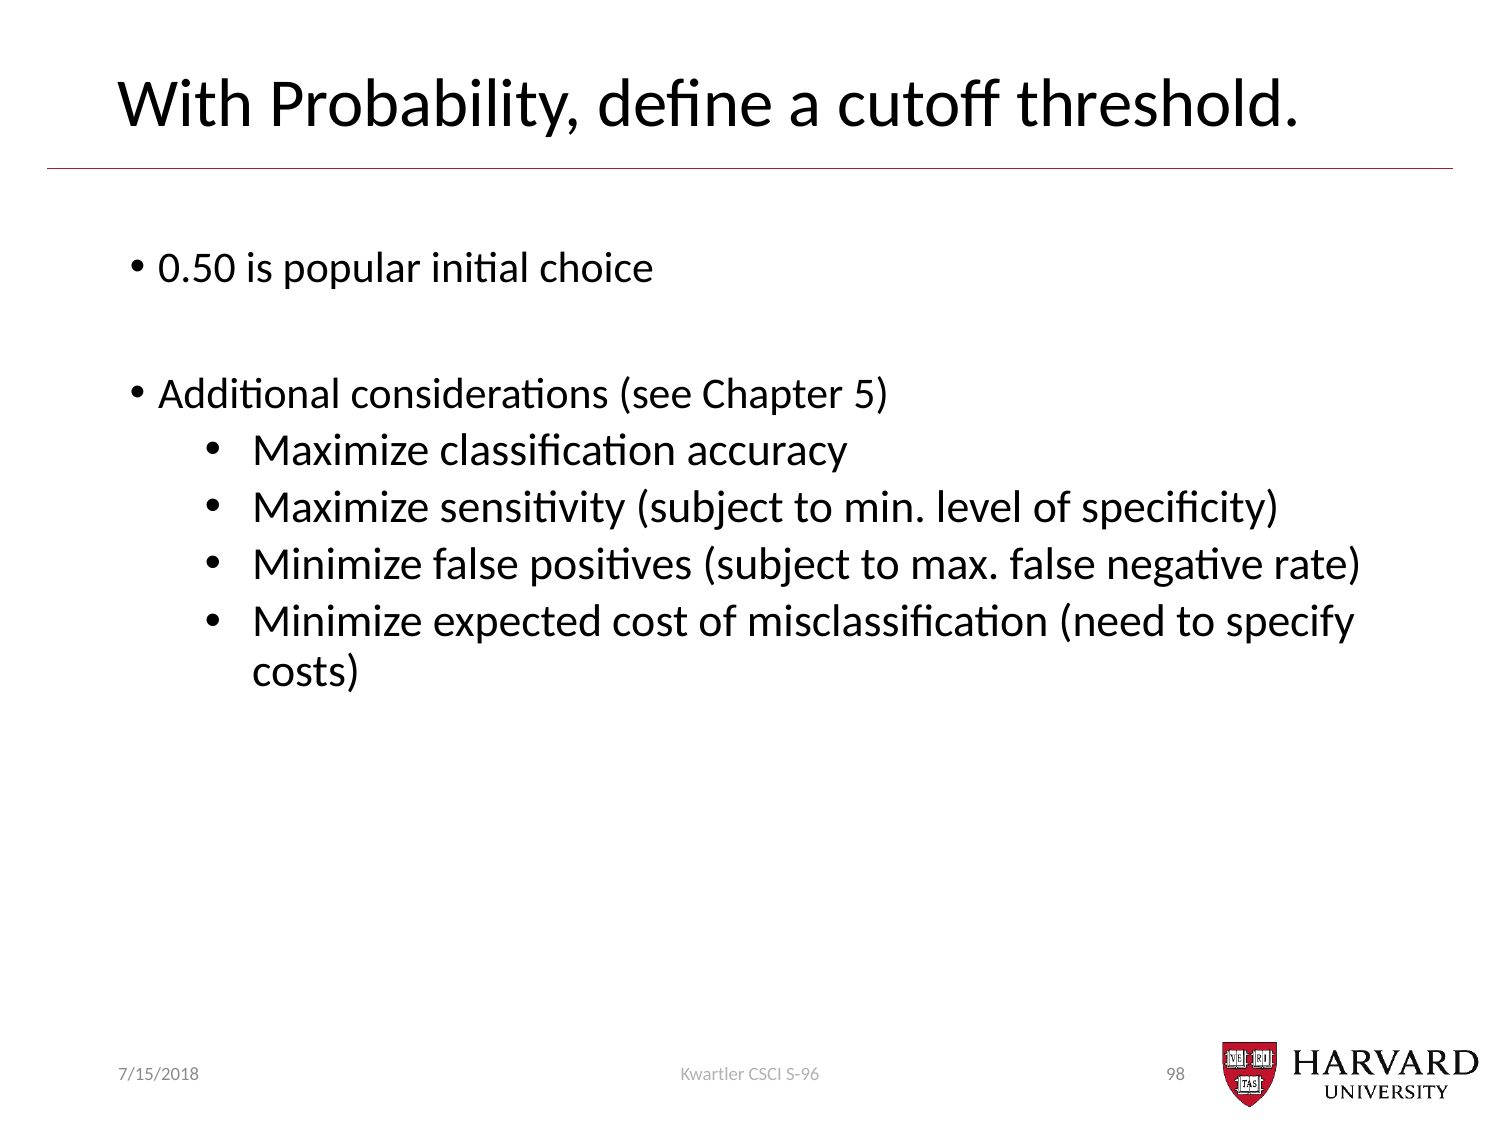

# With Probability, define a cutoff threshold.
0.50 is popular initial choice

Additional considerations (see Chapter 5)
Maximize classification accuracy
Maximize sensitivity (subject to min. level of specificity)
Minimize false positives (subject to max. false negative rate)
Minimize expected cost of misclassification (need to specify costs)

7/15/2018
Kwartler CSCI S-96
98